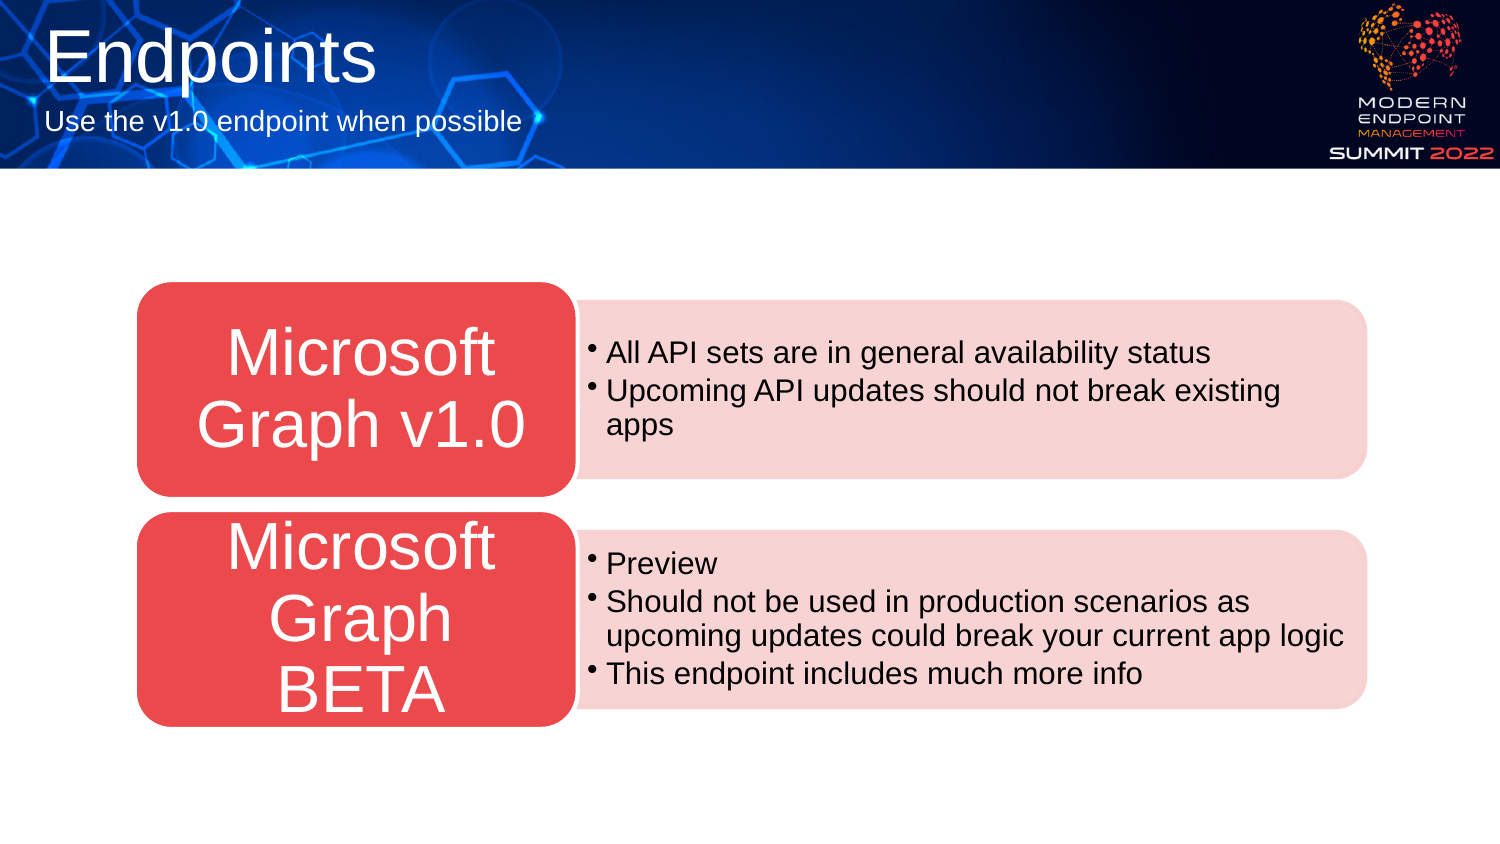

# Endpoints
Use the v1.0 endpoint when possible
All API sets are in general availability status
Upcoming API updates should not break existing apps
Microsoft Graph v1.0
Preview
Should not be used in production scenarios as upcoming updates could break your current app logic
This endpoint includes much more info
Microsoft Graph BETA